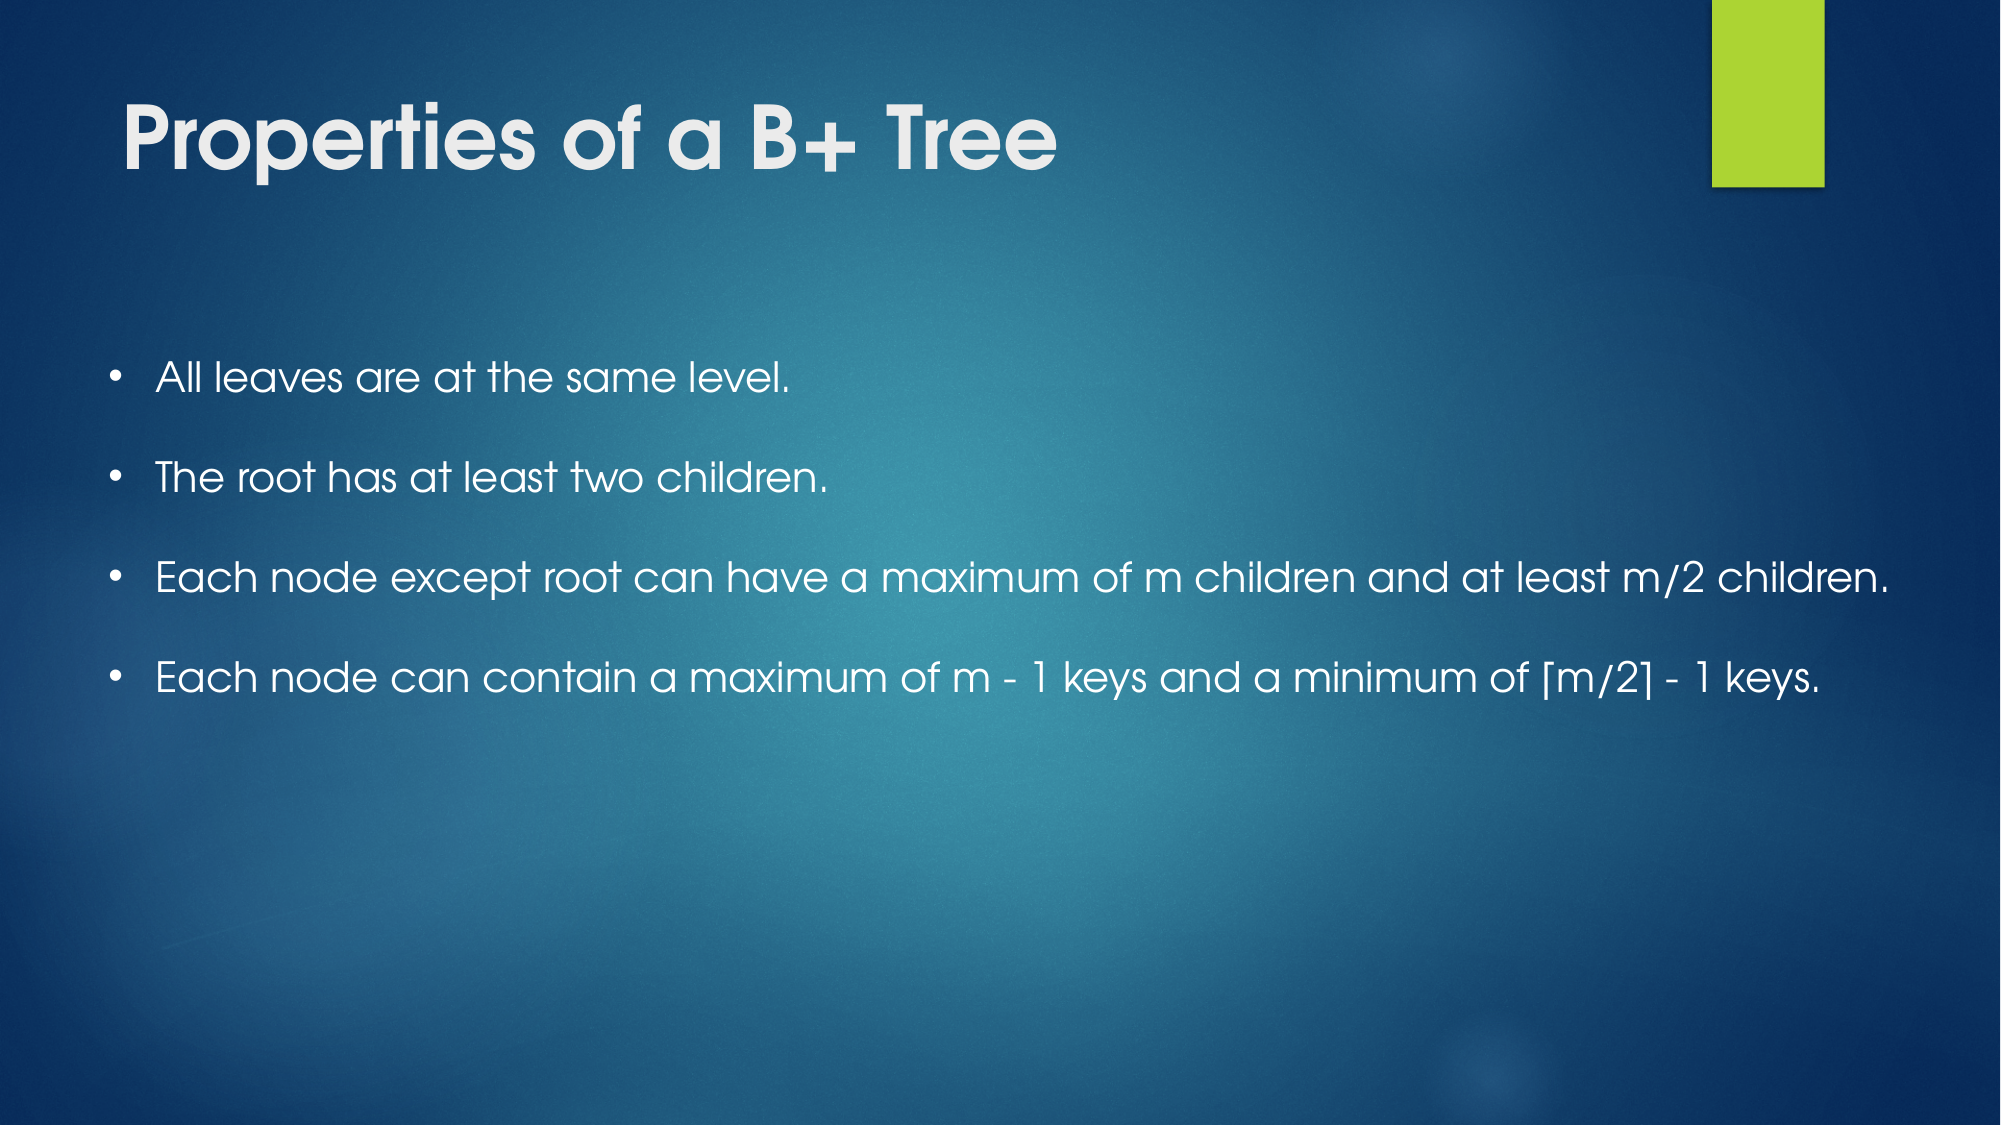

# Properties of a B+ Tree
All leaves are at the same level.
The root has at least two children.
Each node except root can have a maximum of m children and at least m/2 children.
Each node can contain a maximum of m - 1 keys and a minimum of ⌈m/2⌉ - 1 keys.